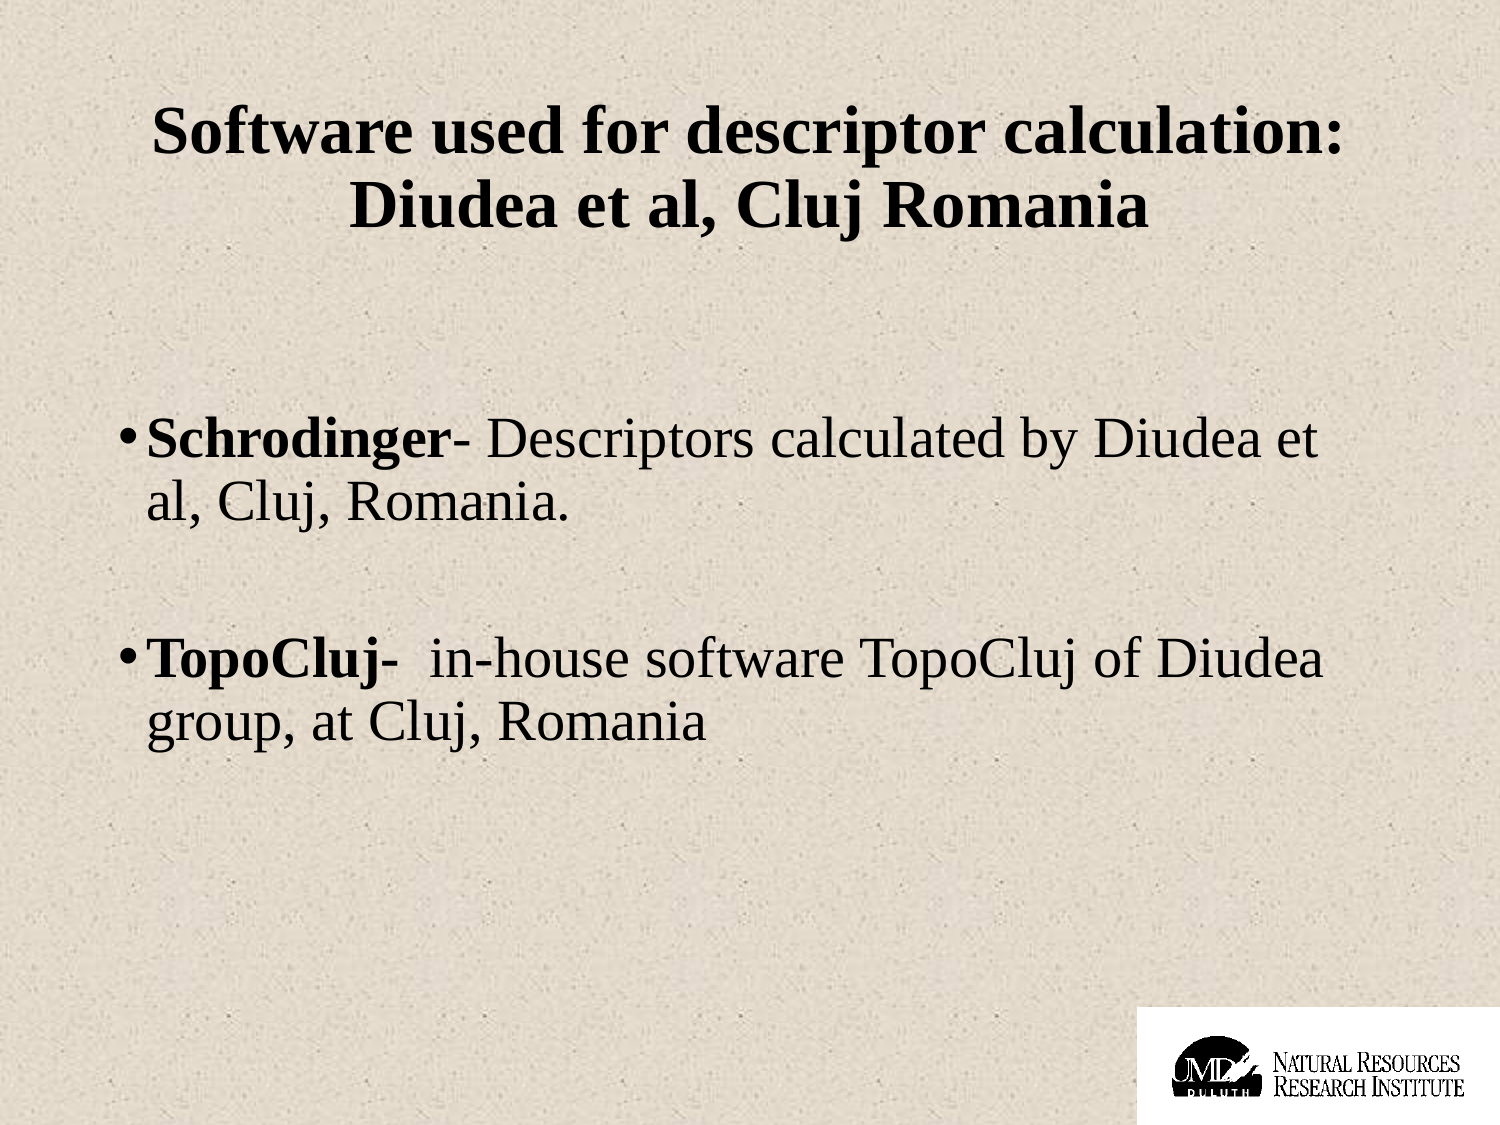

# Software used for descriptor calculation: Diudea et al, Cluj Romania
Schrodinger- Descriptors calculated by Diudea et al, Cluj, Romania.

TopoCluj-  in-house software TopoCluj of Diudea group, at Cluj, Romania